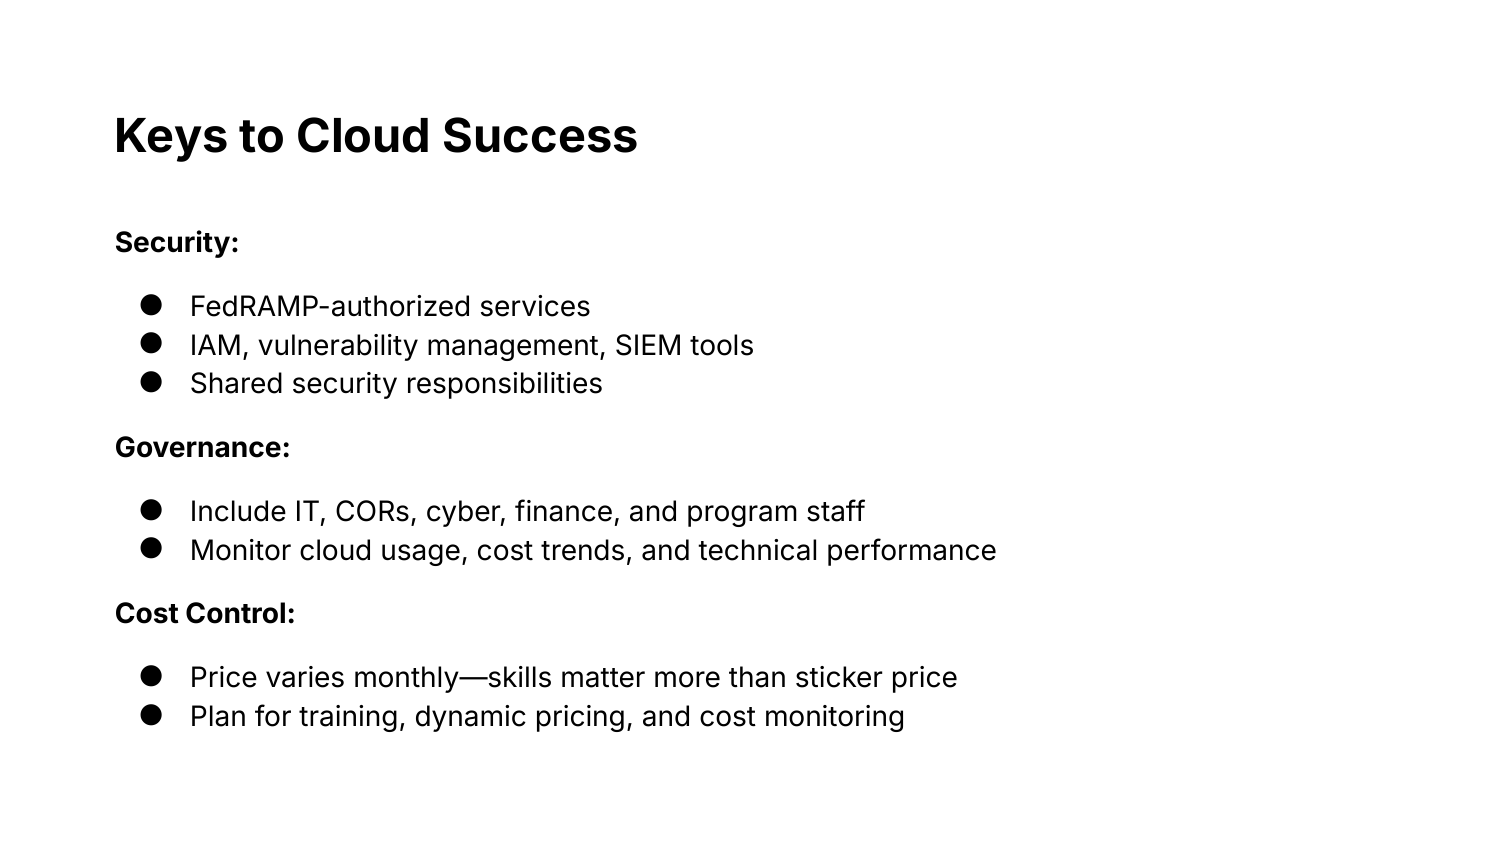

Keys to Cloud Success
Security:
FedRAMP-authorized services
IAM, vulnerability management, SIEM tools
Shared security responsibilities
Governance:
Include IT, CORs, cyber, finance, and program staff
Monitor cloud usage, cost trends, and technical performance
Cost Control:
Price varies monthly—skills matter more than sticker price
Plan for training, dynamic pricing, and cost monitoring